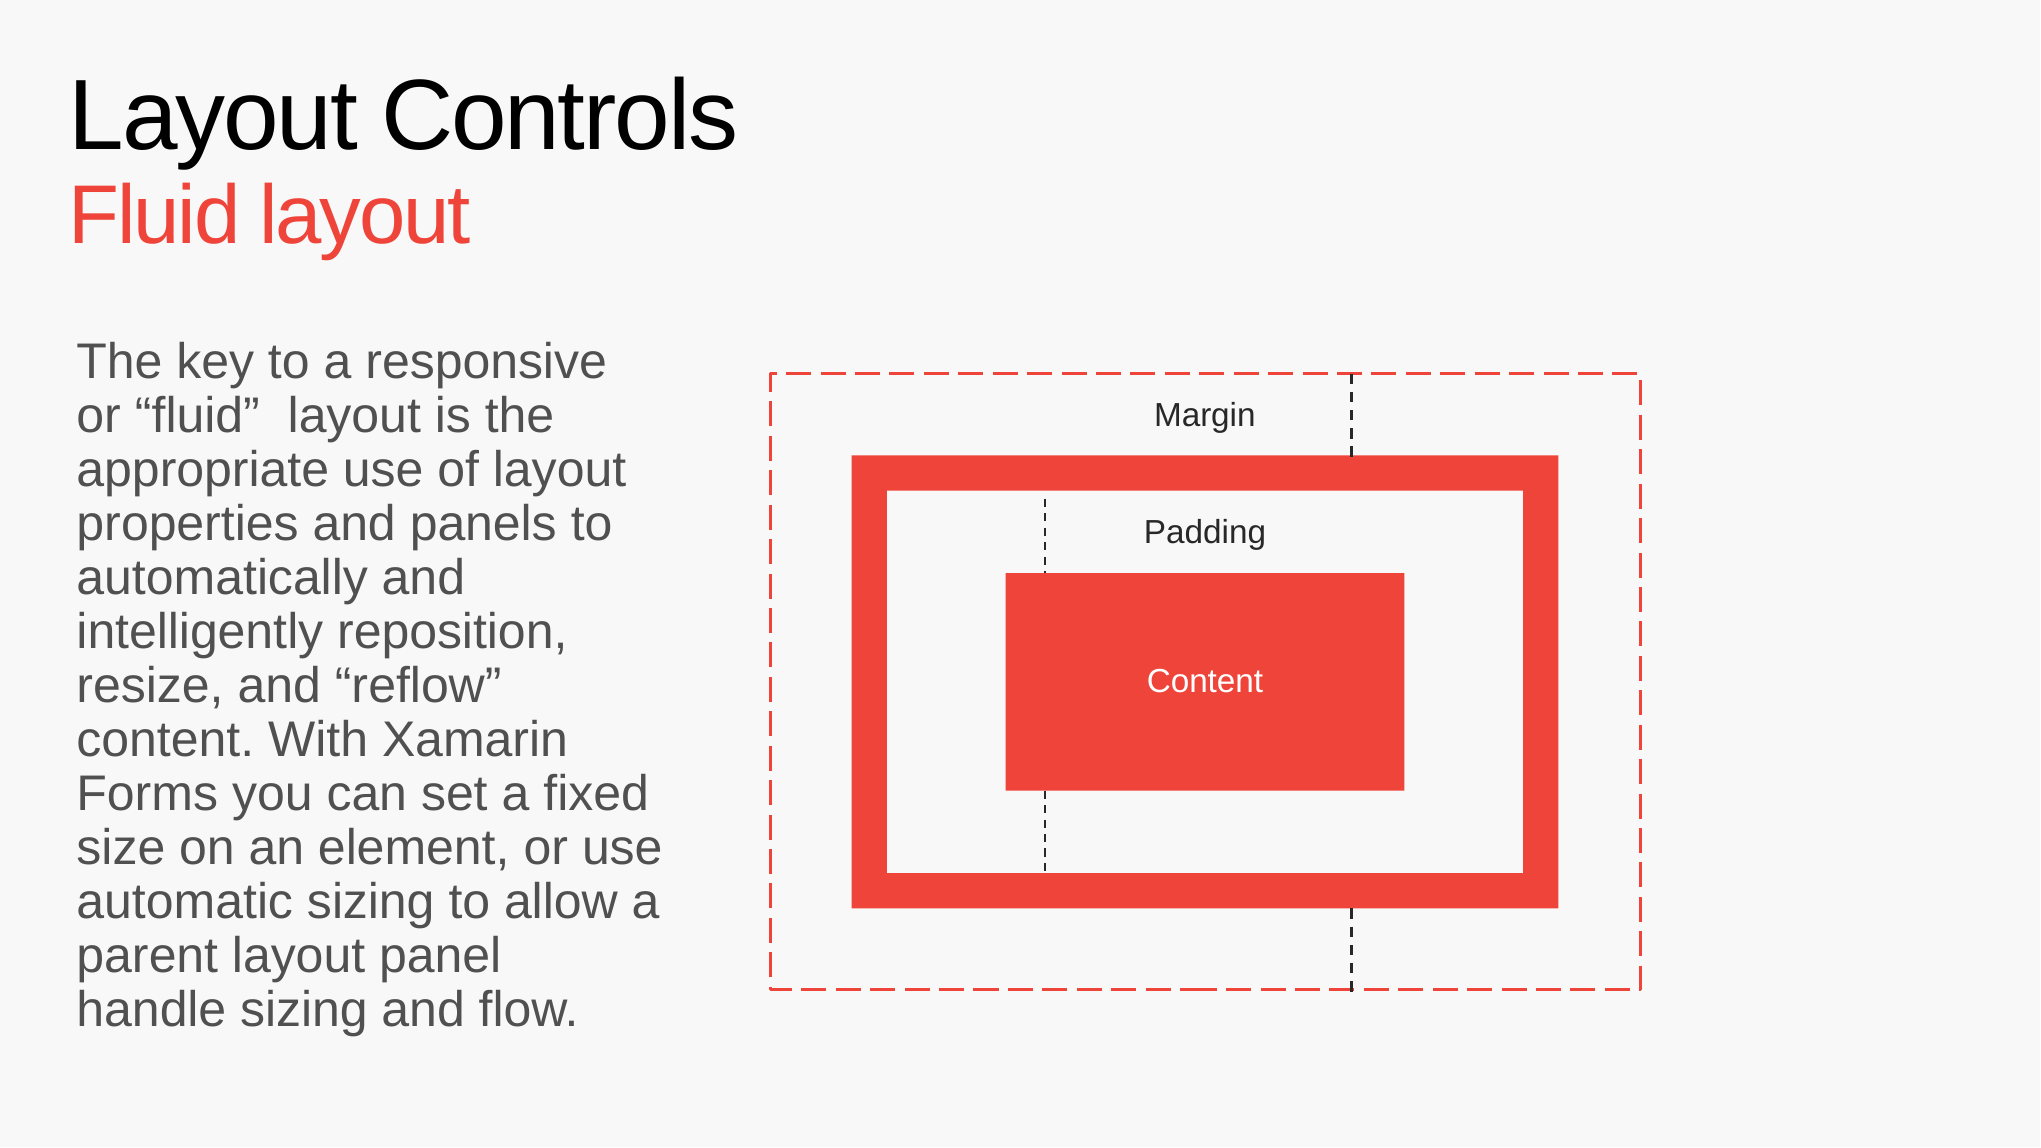

# Layout Controls Fluid layout
The key to a responsive or “fluid”  layout is the appropriate use of layout properties and panels to automatically and intelligently reposition, resize, and “reflow” content. With Xamarin Forms you can set a fixed size on an element, or use automatic sizing to allow a parent layout panel handle sizing and flow.
Margin
Padding
Content